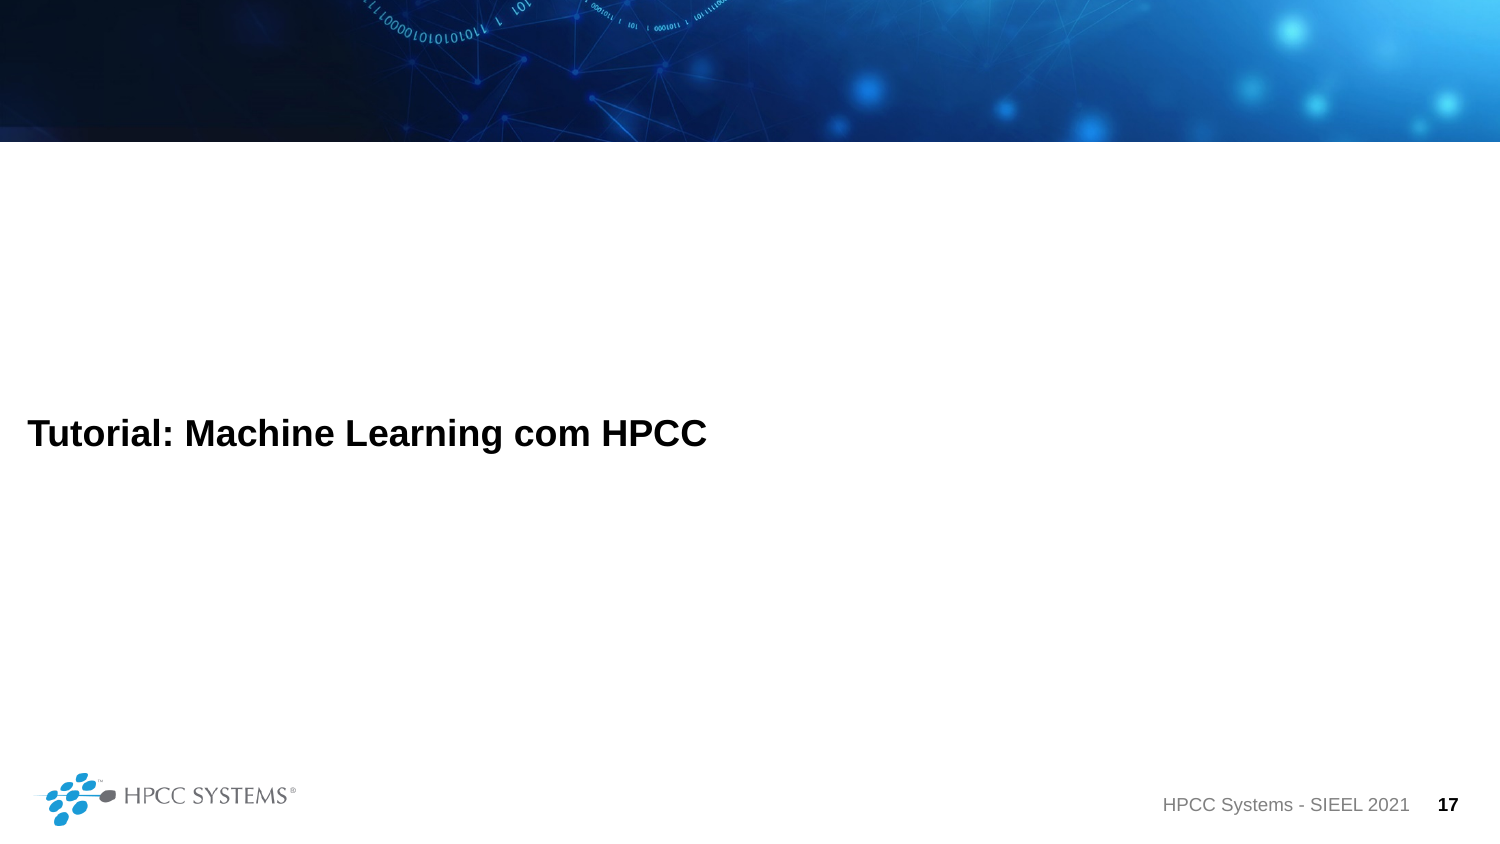

Tutorial: Machine Learning com HPCC
HPCC Systems - SIEEL 2021
17